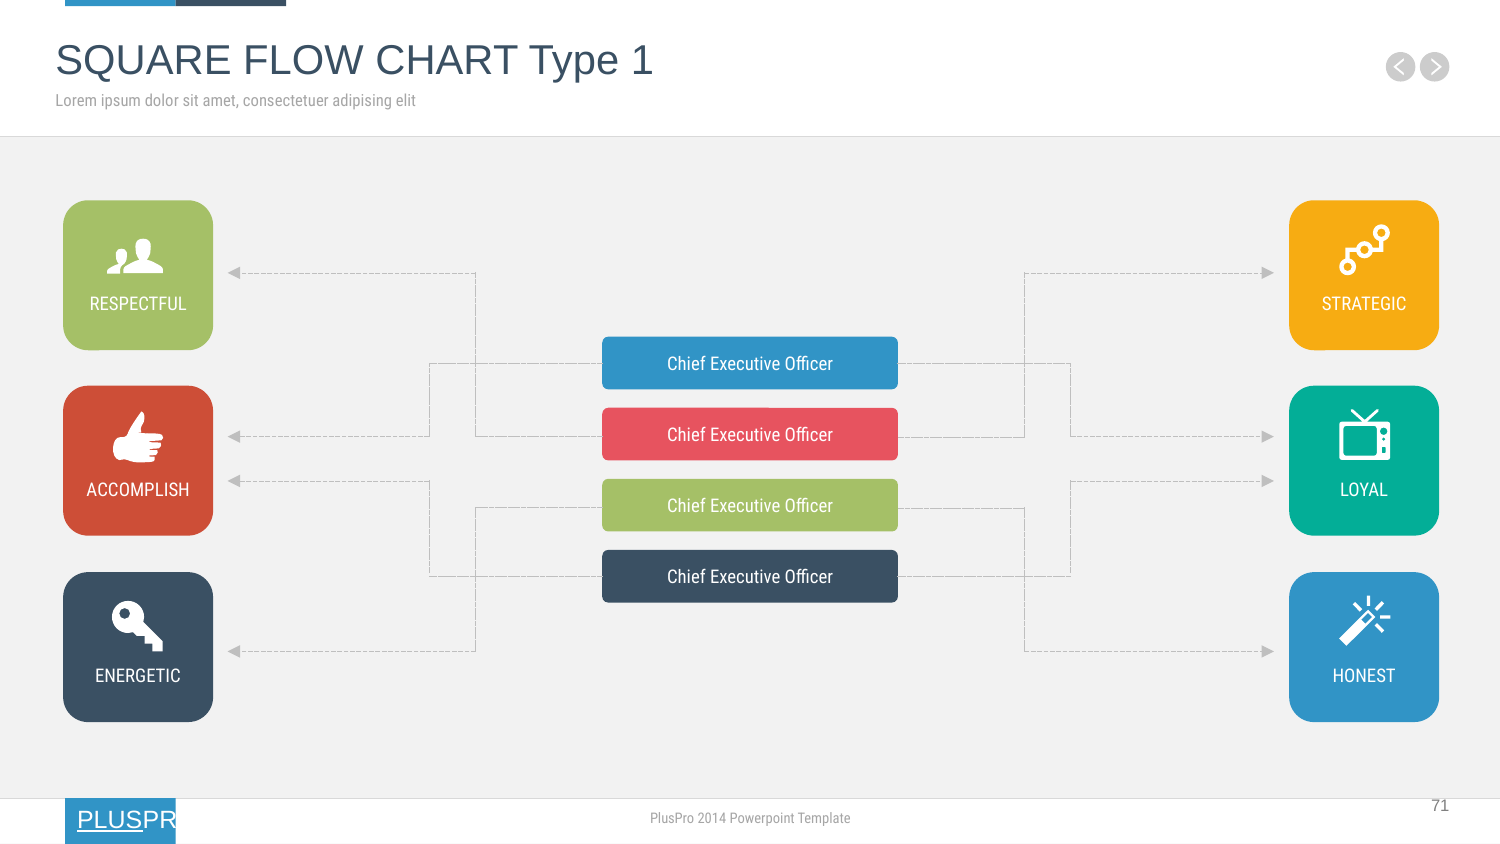

# SQUARE FLOW CHART Type 1
Lorem ipsum dolor sit amet, consectetuer adipising elit

RESPECTFUL

STRATEGIC

Chief Executive Officer

ACCOMPLISH

LOYAL

Chief Executive Officer

Chief Executive Officer

Chief Executive Officer

ENERGETIC

HONEST

71